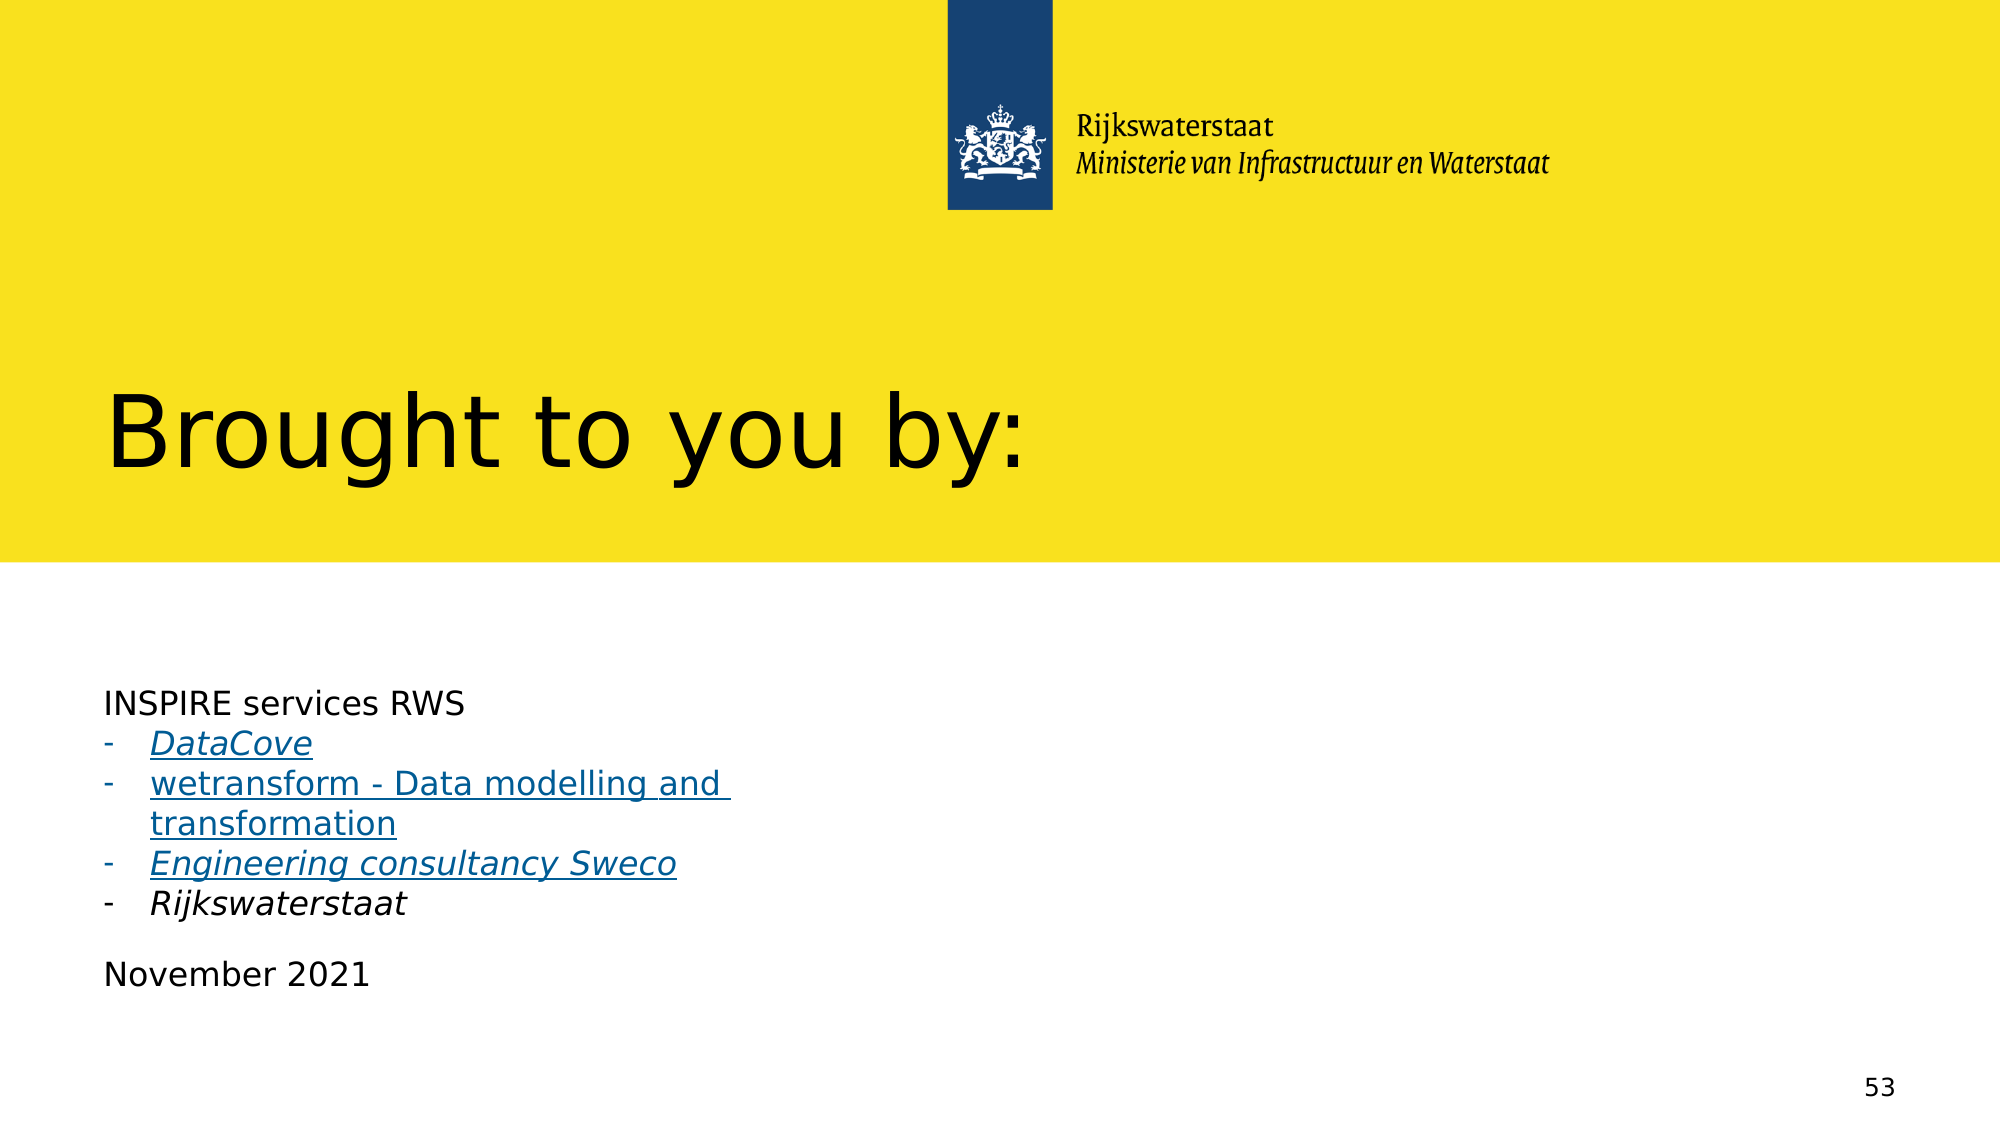

# Brought to you by:
INSPIRE services RWS
DataCove
wetransform - Data modelling and transformation
Engineering consultancy Sweco
Rijkswaterstaat

November 2021
53